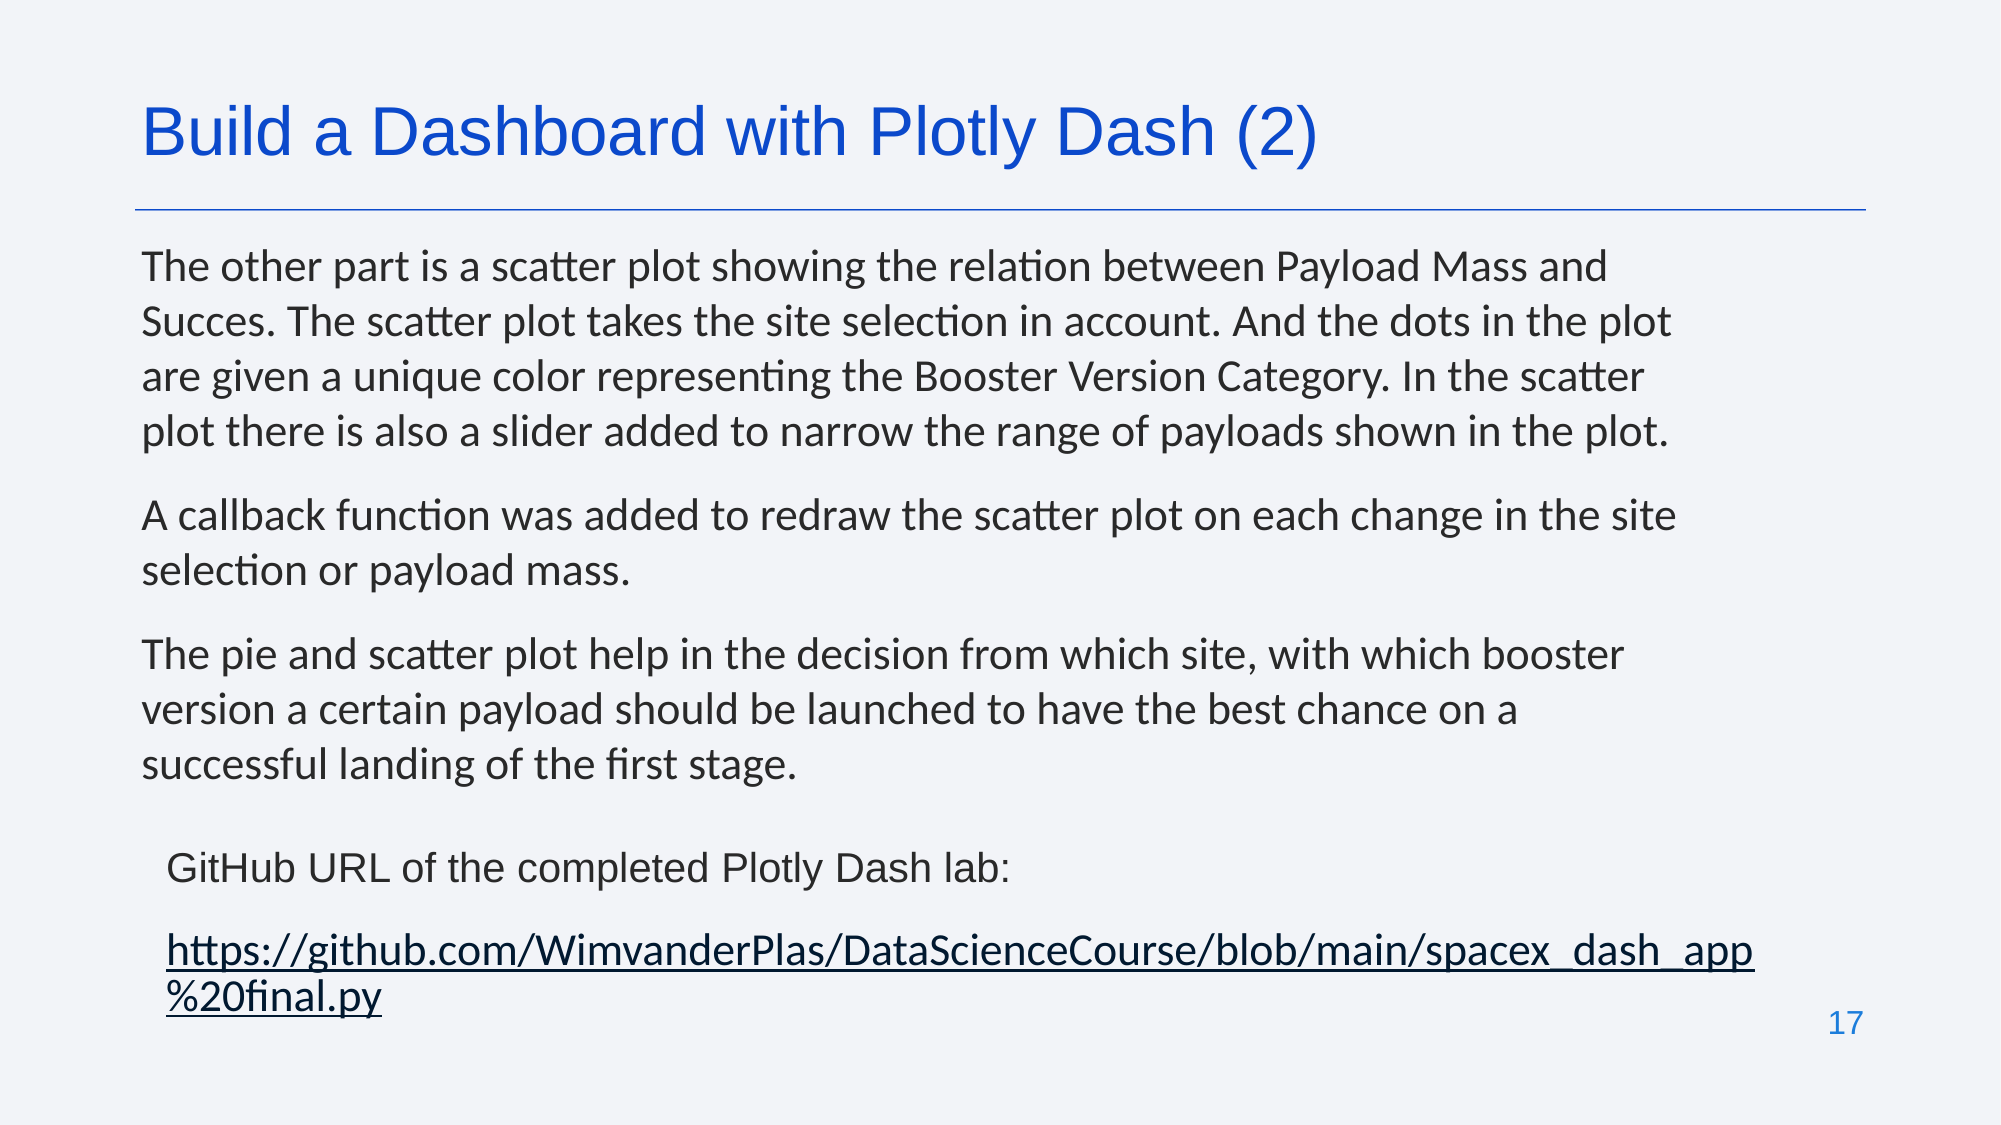

Build a Dashboard with Plotly Dash (2)
The other part is a scatter plot showing the relation between Payload Mass and Succes. The scatter plot takes the site selection in account. And the dots in the plot are given a unique color representing the Booster Version Category. In the scatter plot there is also a slider added to narrow the range of payloads shown in the plot.
A callback function was added to redraw the scatter plot on each change in the site selection or payload mass.
The pie and scatter plot help in the decision from which site, with which booster version a certain payload should be launched to have the best chance on a successful landing of the first stage.

GitHub URL of the completed Plotly Dash lab:
https://github.com/WimvanderPlas/DataScienceCourse/blob/main/spacex_dash_app%20final.py

17